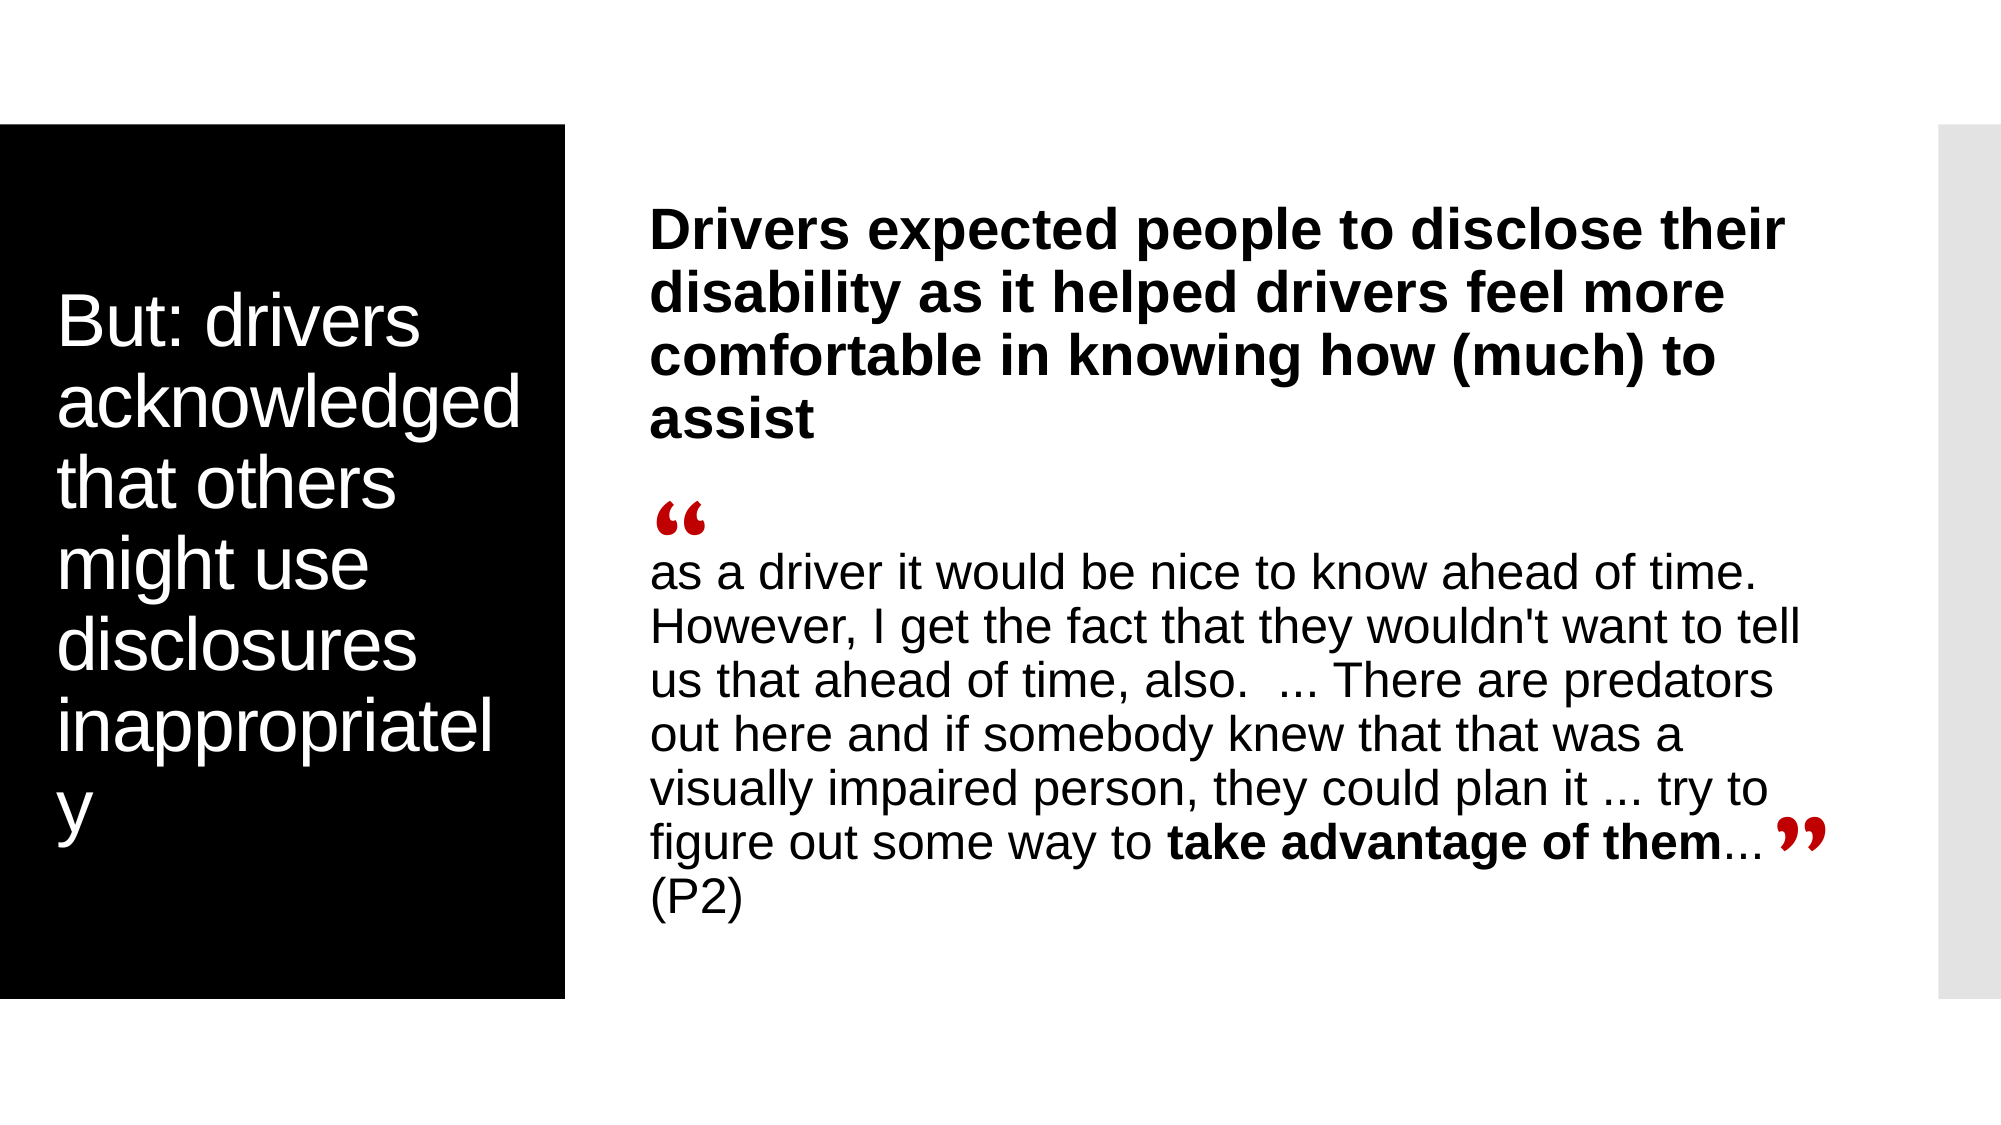

Drivers expected people to disclose their disability as it helped drivers feel more comfortable in knowing how (much) to assist

as a driver it would be nice to know ahead of time. However, I get the fact that they wouldn't want to tell us that ahead of time, also.  ... There are predators out here and if somebody knew that that was a visually impaired person, they could plan it ... try to figure out some way to take advantage of them... (P2)
# But: drivers acknowledged that others might use disclosures inappropriately
“
“